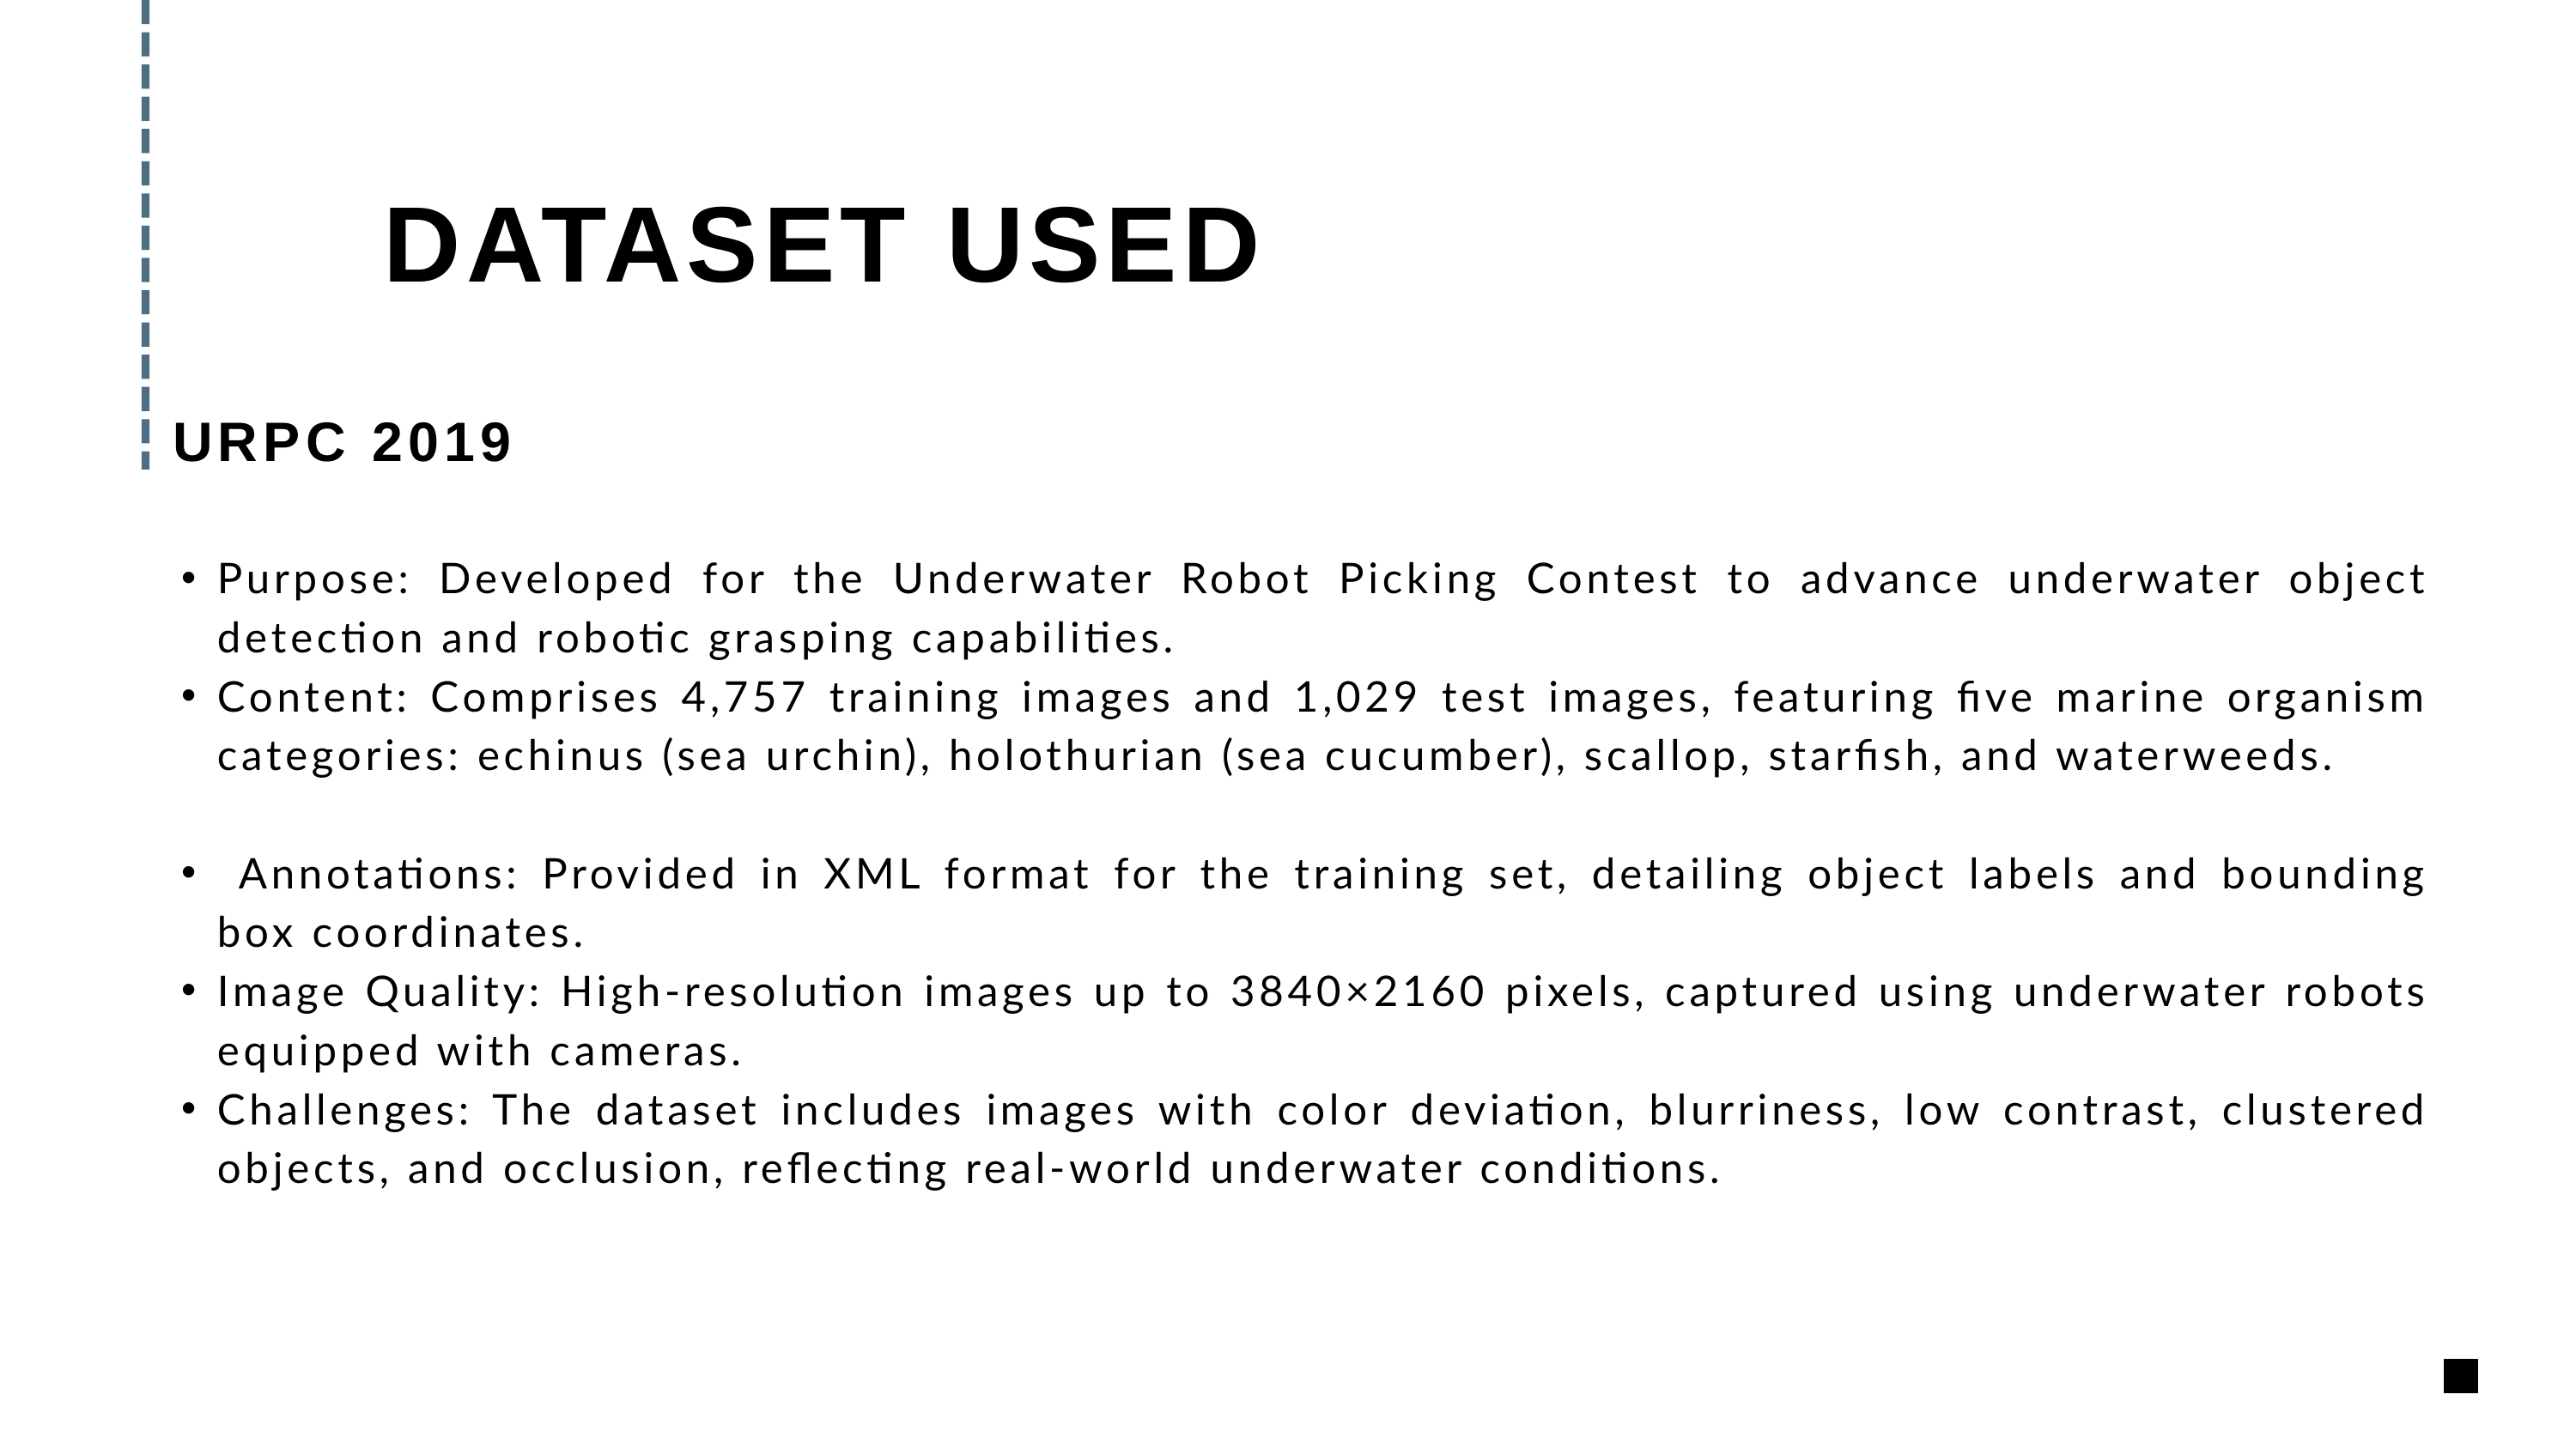

DATASET USED
URPC 2019

Purpose: Developed for the Underwater Robot Picking Contest to advance underwater object detection and robotic grasping capabilities.
Content: Comprises 4,757 training images and 1,029 test images, featuring five marine organism categories: echinus (sea urchin), holothurian (sea cucumber), scallop, starfish, and waterweeds.

 Annotations: Provided in XML format for the training set, detailing object labels and bounding box coordinates.
Image Quality: High-resolution images up to 3840×2160 pixels, captured using underwater robots equipped with cameras.
Challenges: The dataset includes images with color deviation, blurriness, low contrast, clustered objects, and occlusion, reflecting real-world underwater conditions.